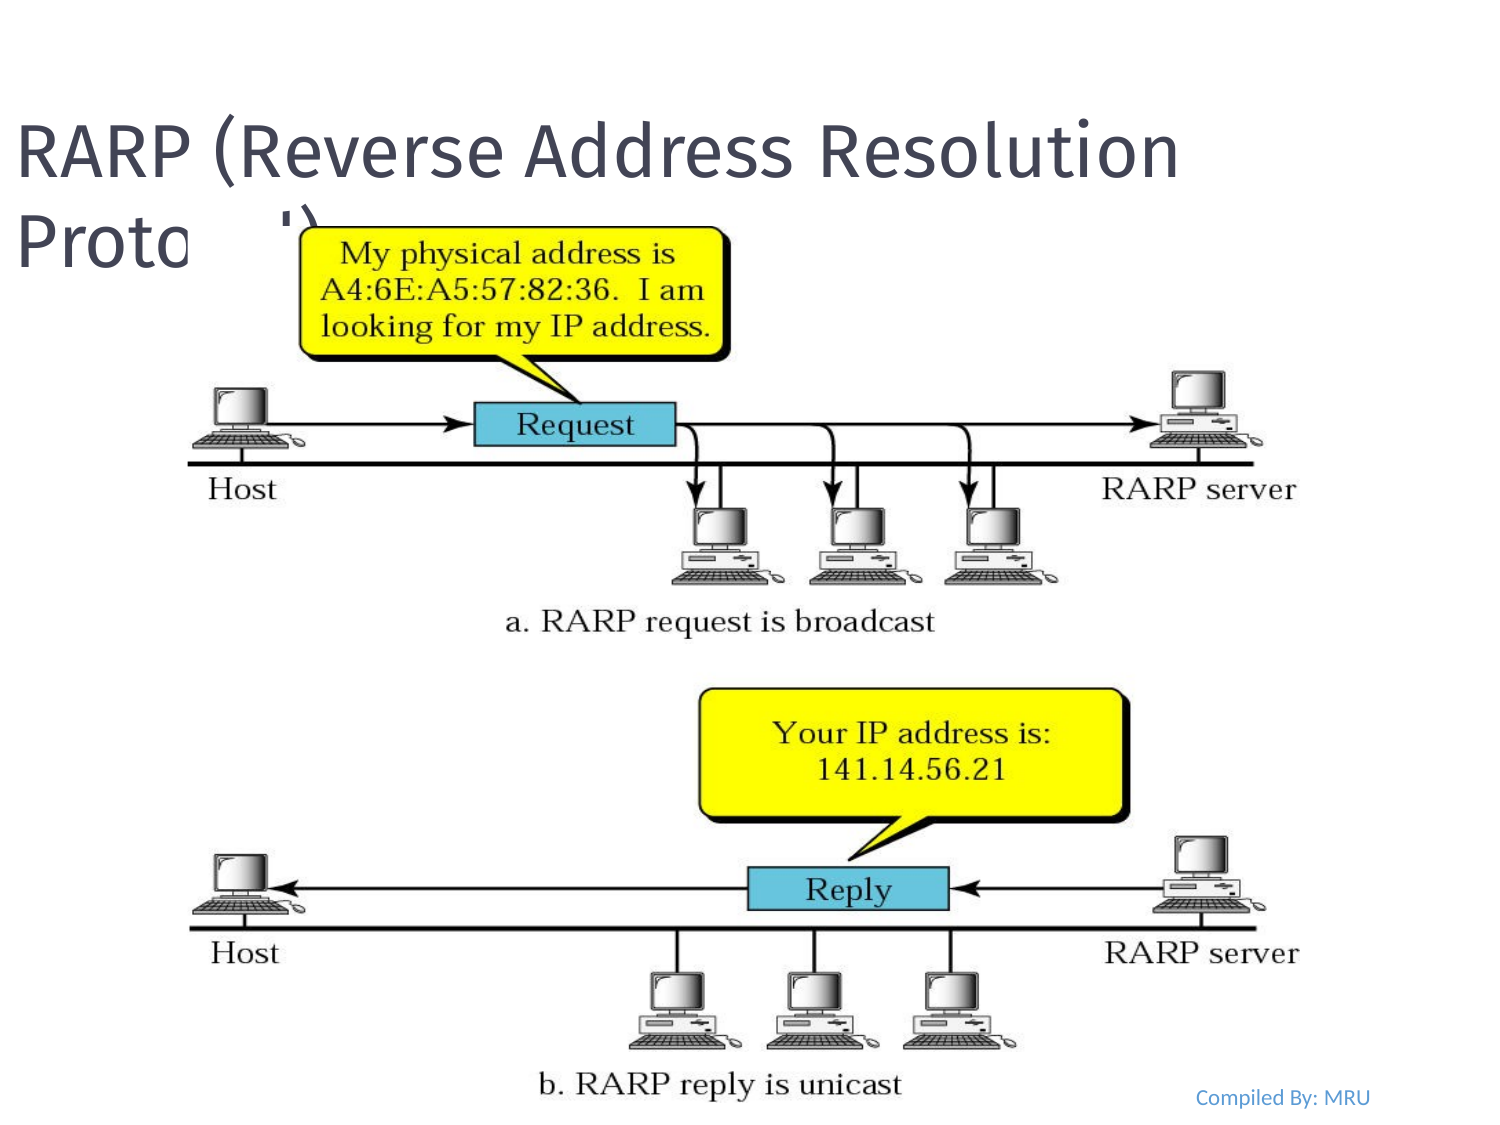

RARP (Reverse Address Resolution Protocol)

Compiled By: MRU